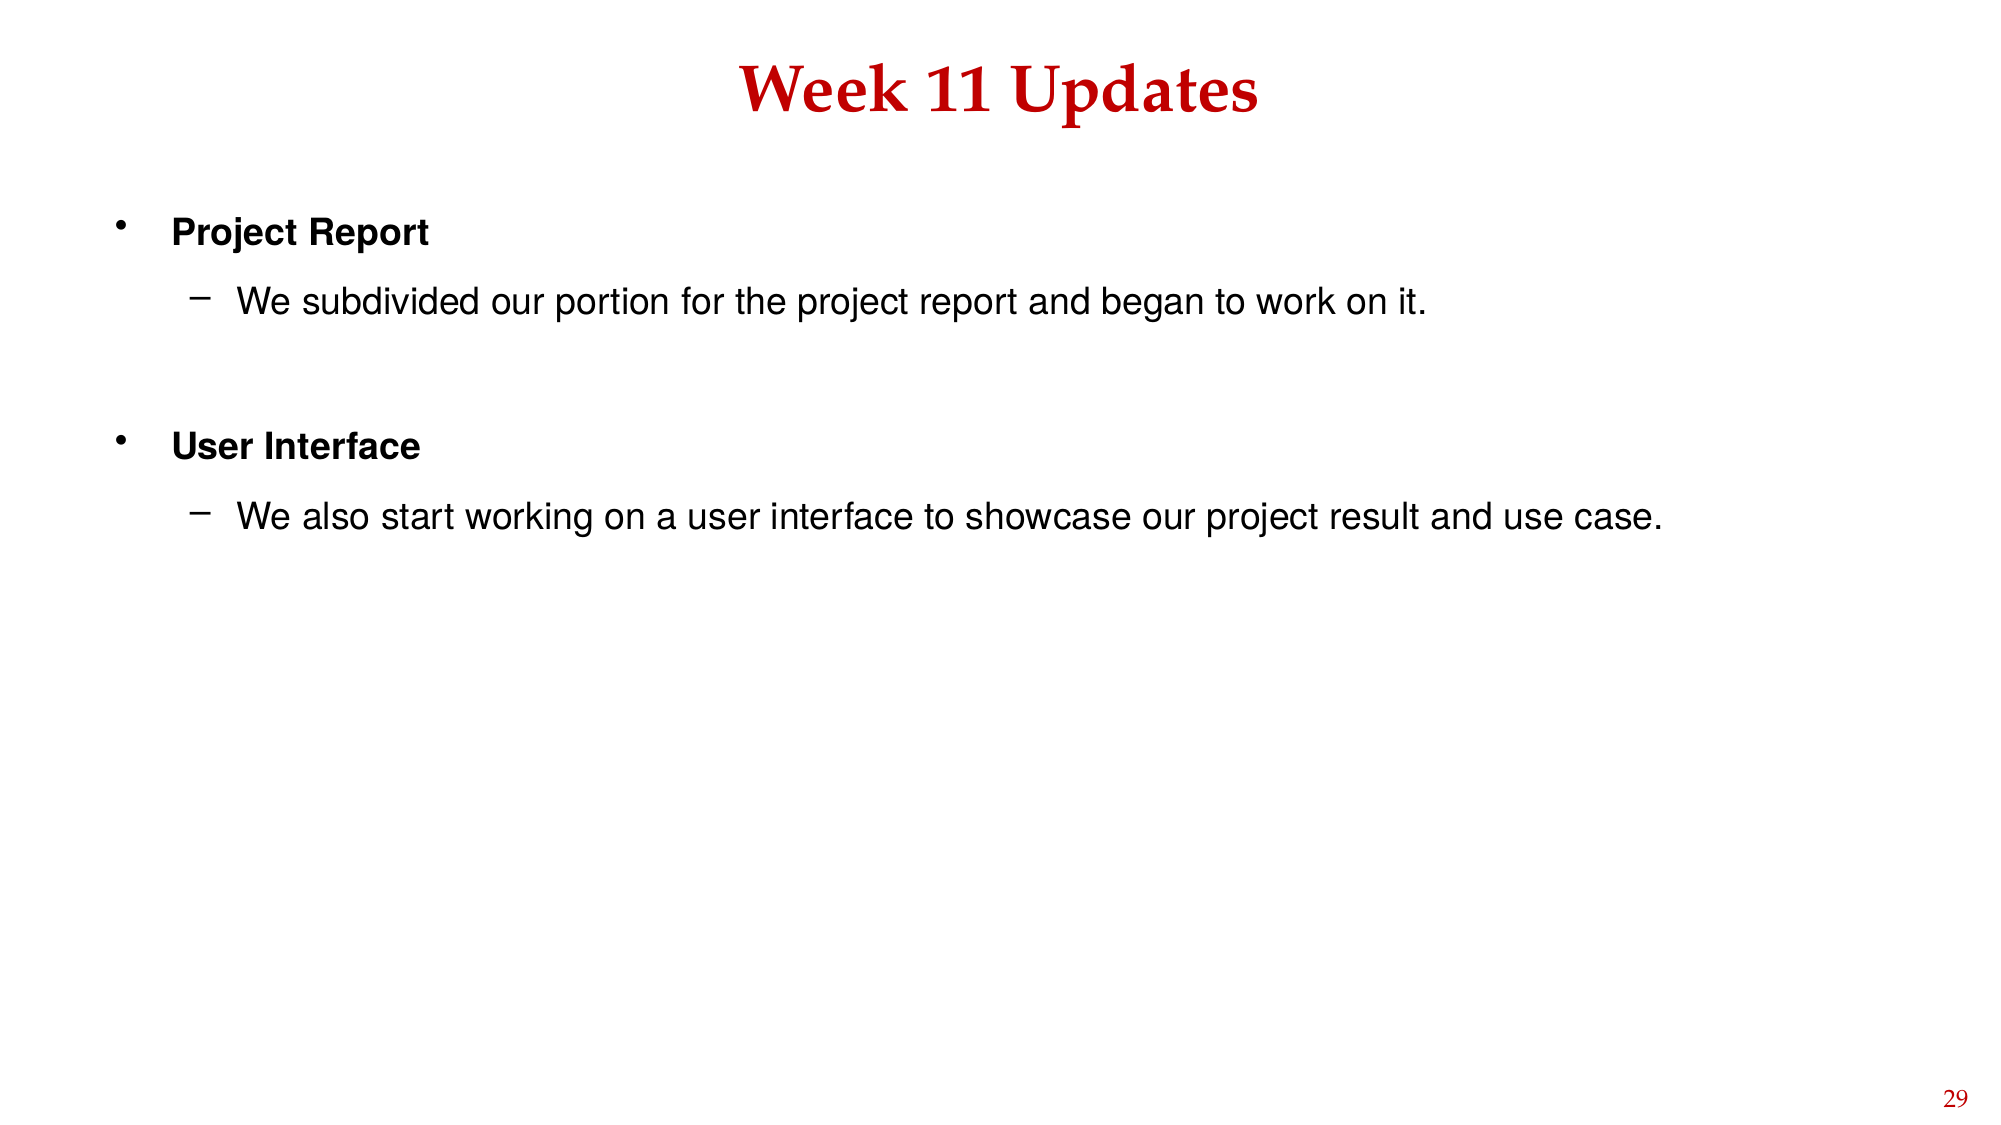

# Week 11 Updates
Project Report
We subdivided our portion for the project report and began to work on it.

User Interface
We also start working on a user interface to showcase our project result and use case.